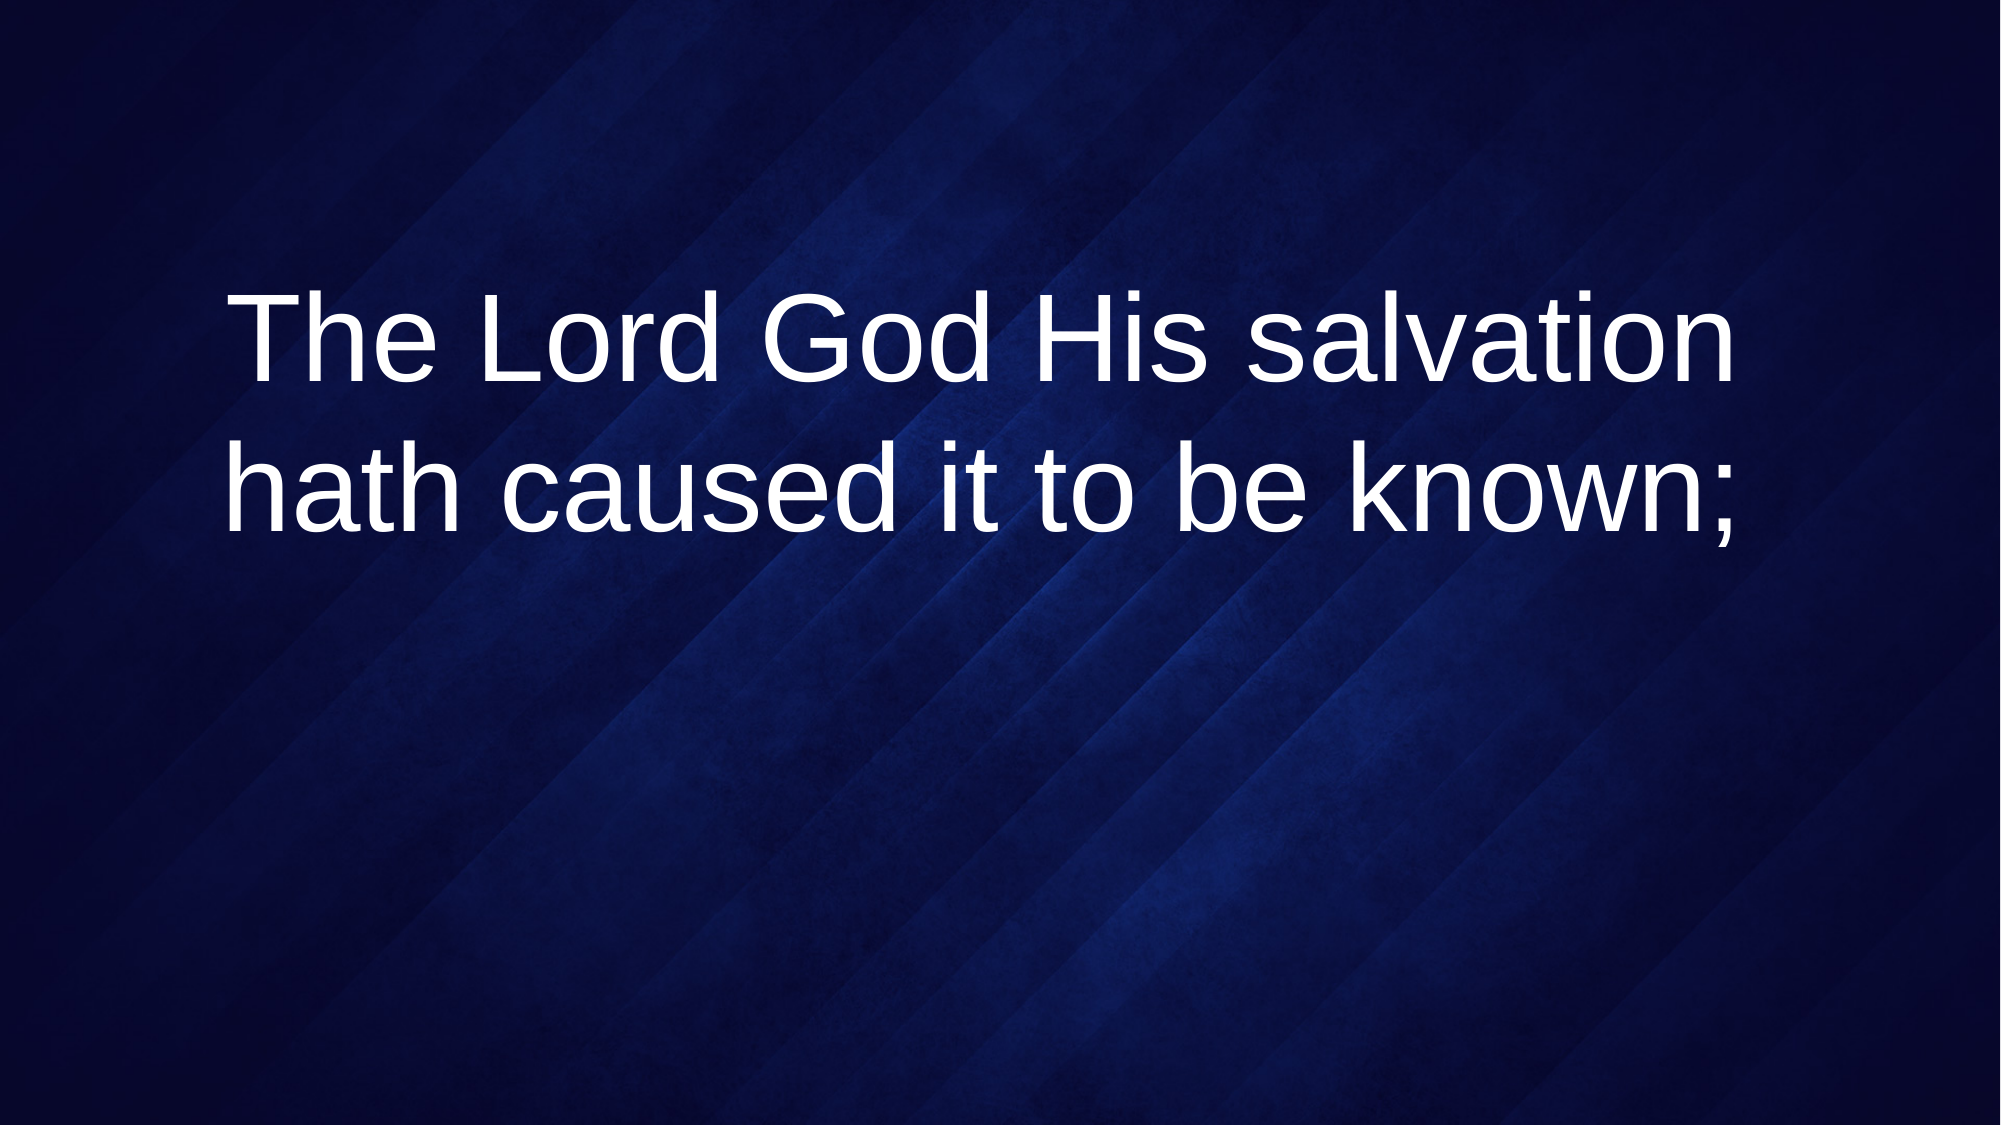

# The Lord God His salvation hath caused it to be known;